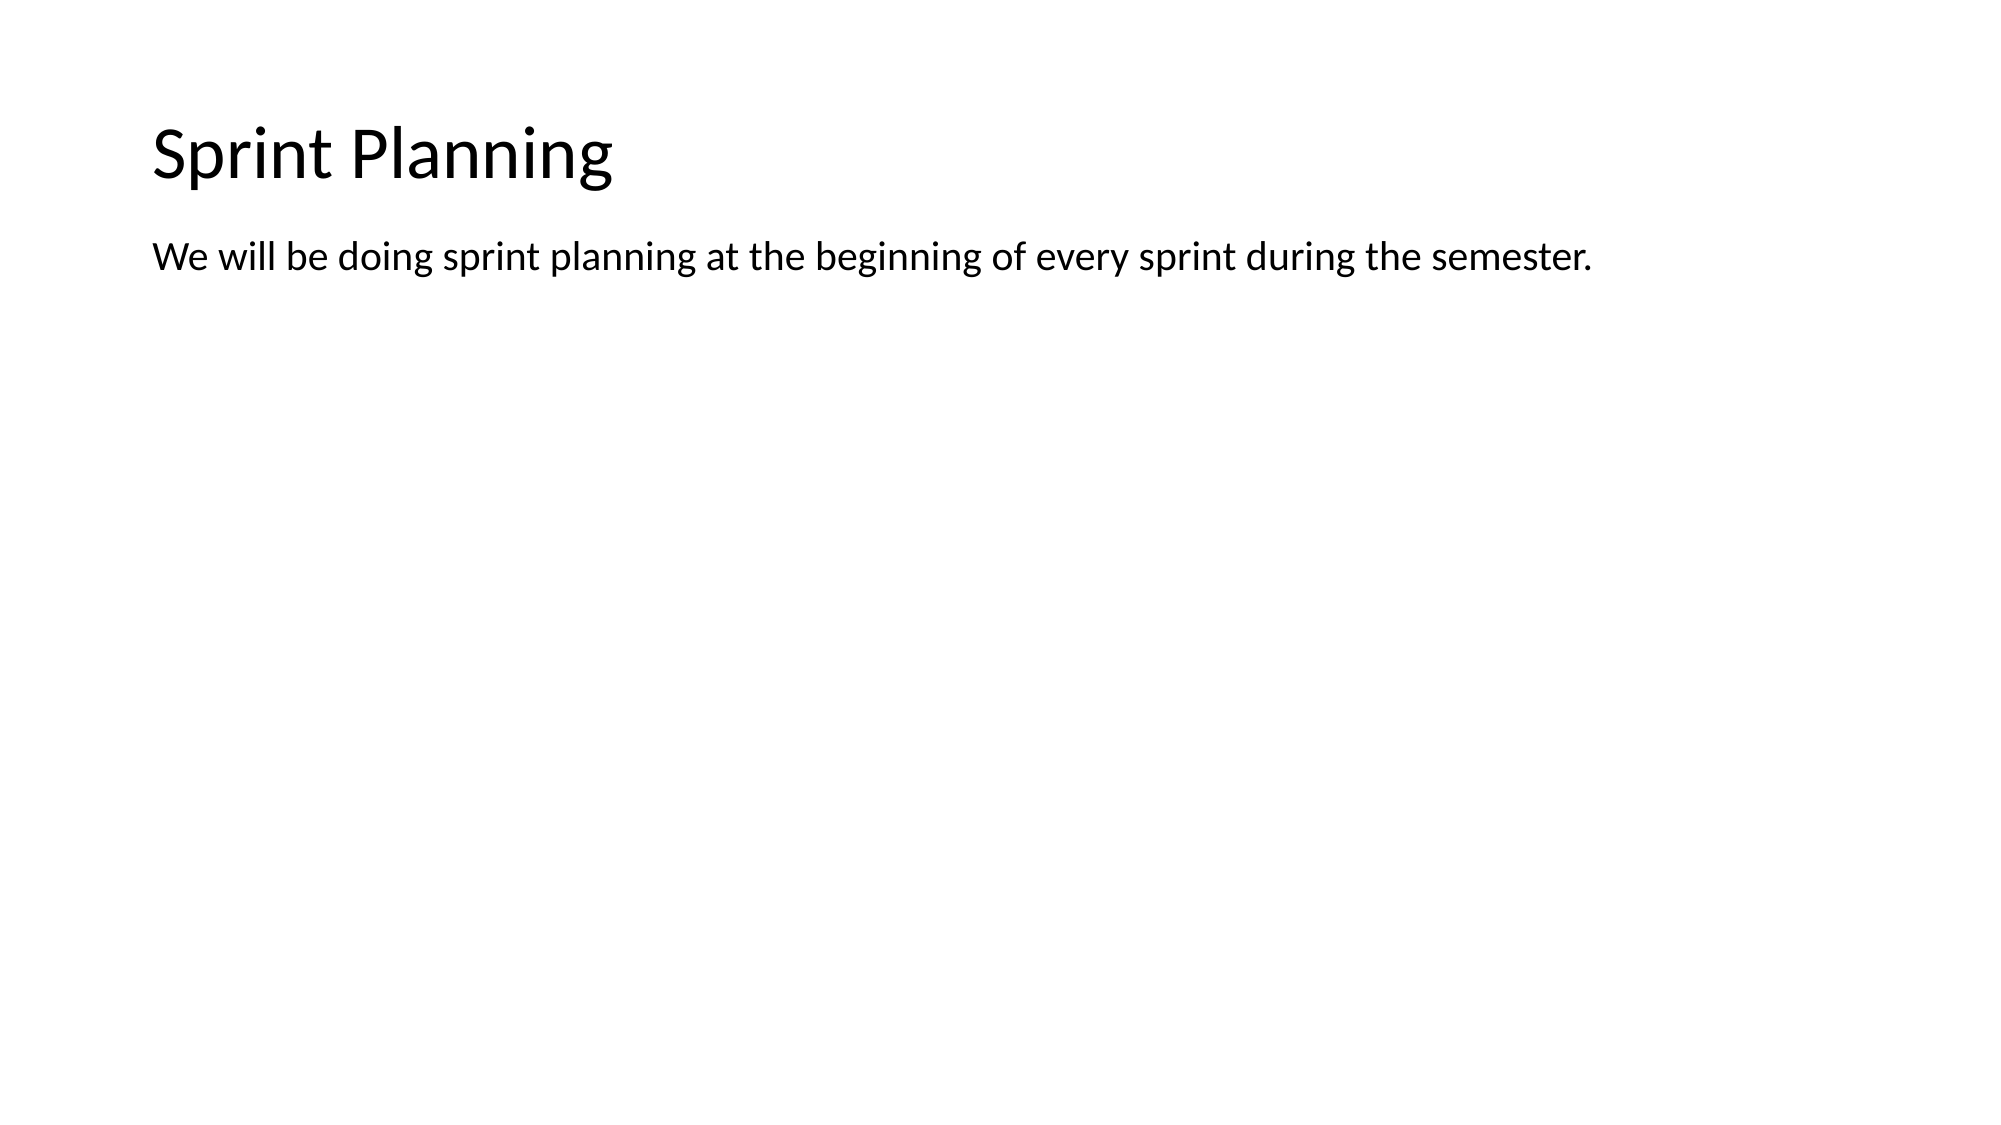

# Sprint Planning
We will be doing sprint planning at the beginning of every sprint during the semester.